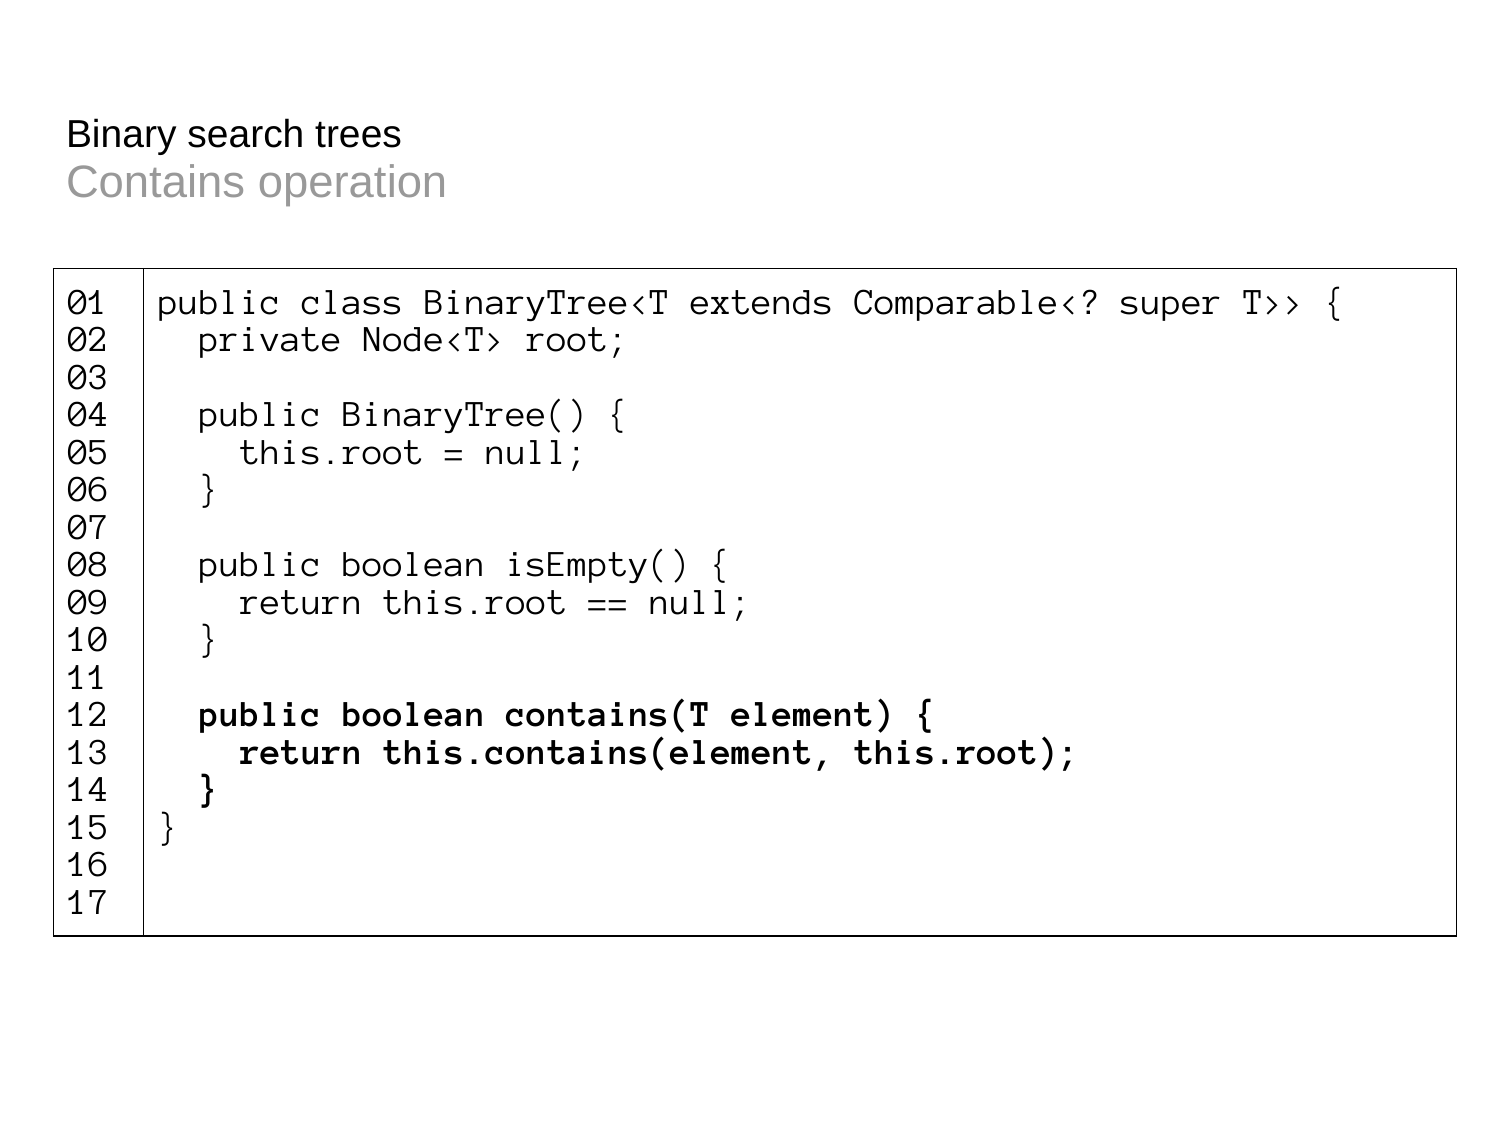

# Binary search trees
Contains operation
| 01 02 03 04 05 06 07 08 09 10 11 12 13 14 15 16 17 | public class BinaryTree<T extends Comparable<? super T>> { private Node<T> root; public BinaryTree() { this.root = null; } public boolean isEmpty() { return this.root == null; } public boolean contains(T element) { return this.contains(element, this.root); } } |
| --- | --- |